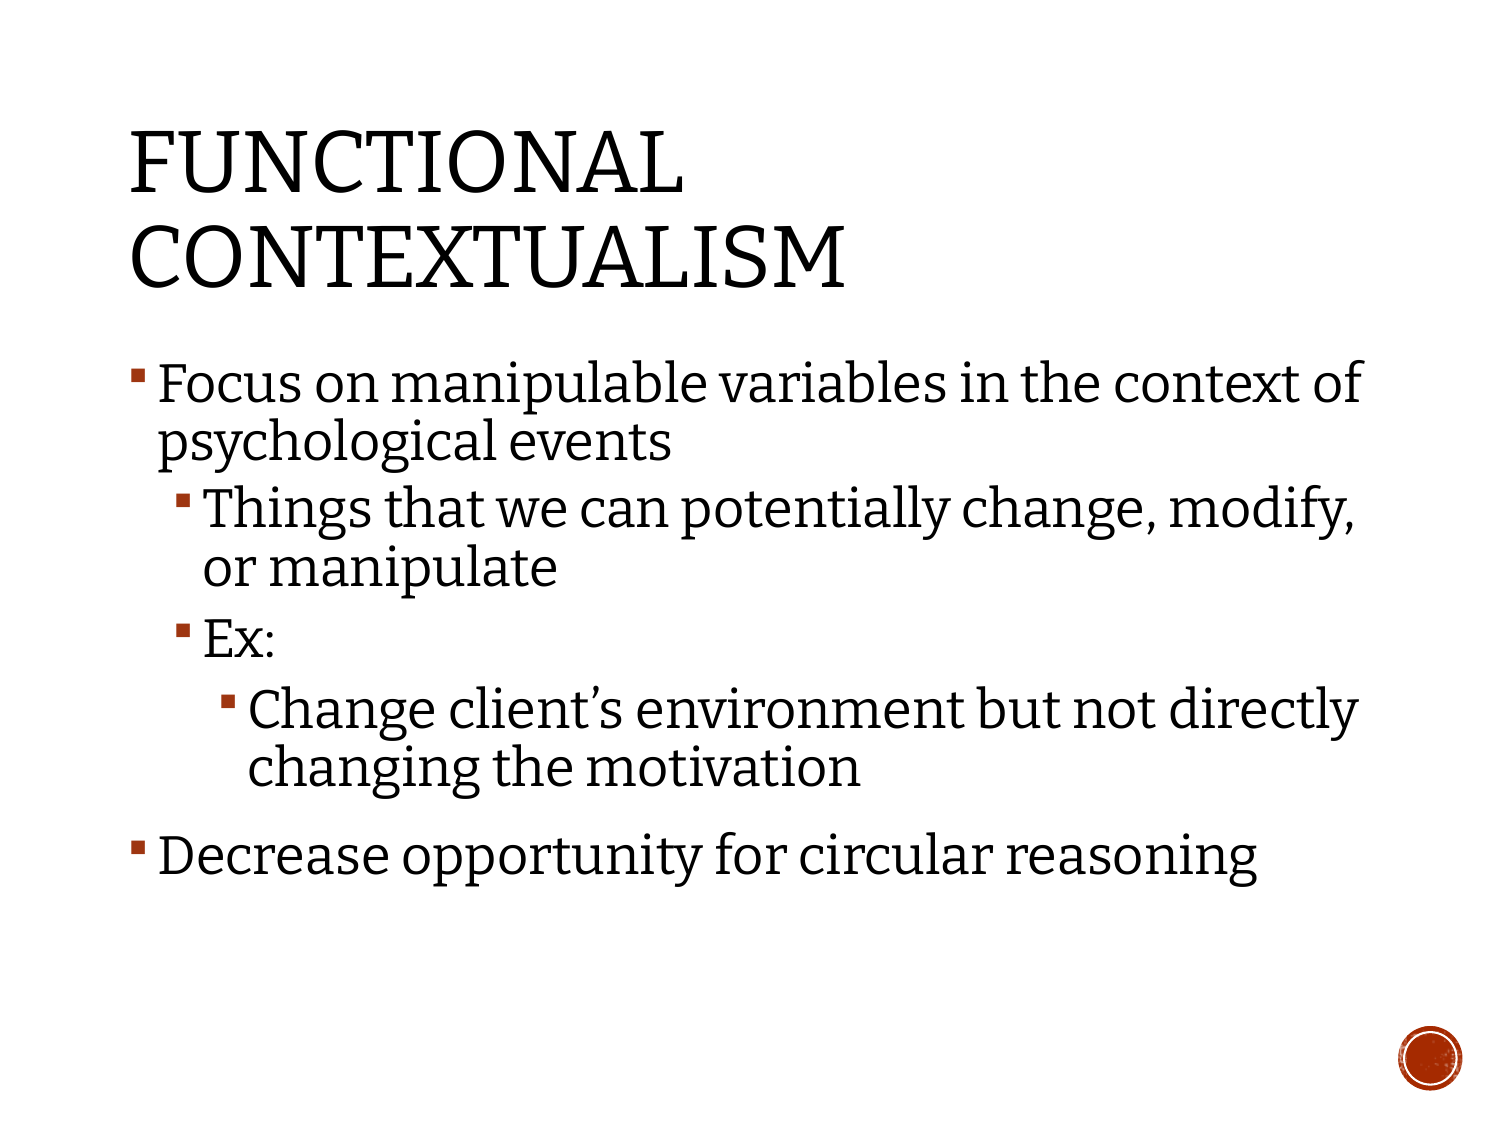

# Functional contextualism
Focus on manipulable variables in the context of psychological events
Things that we can potentially change, modify, or manipulate
Ex:
Change client’s environment but not directly changing the motivation
Decrease opportunity for circular reasoning